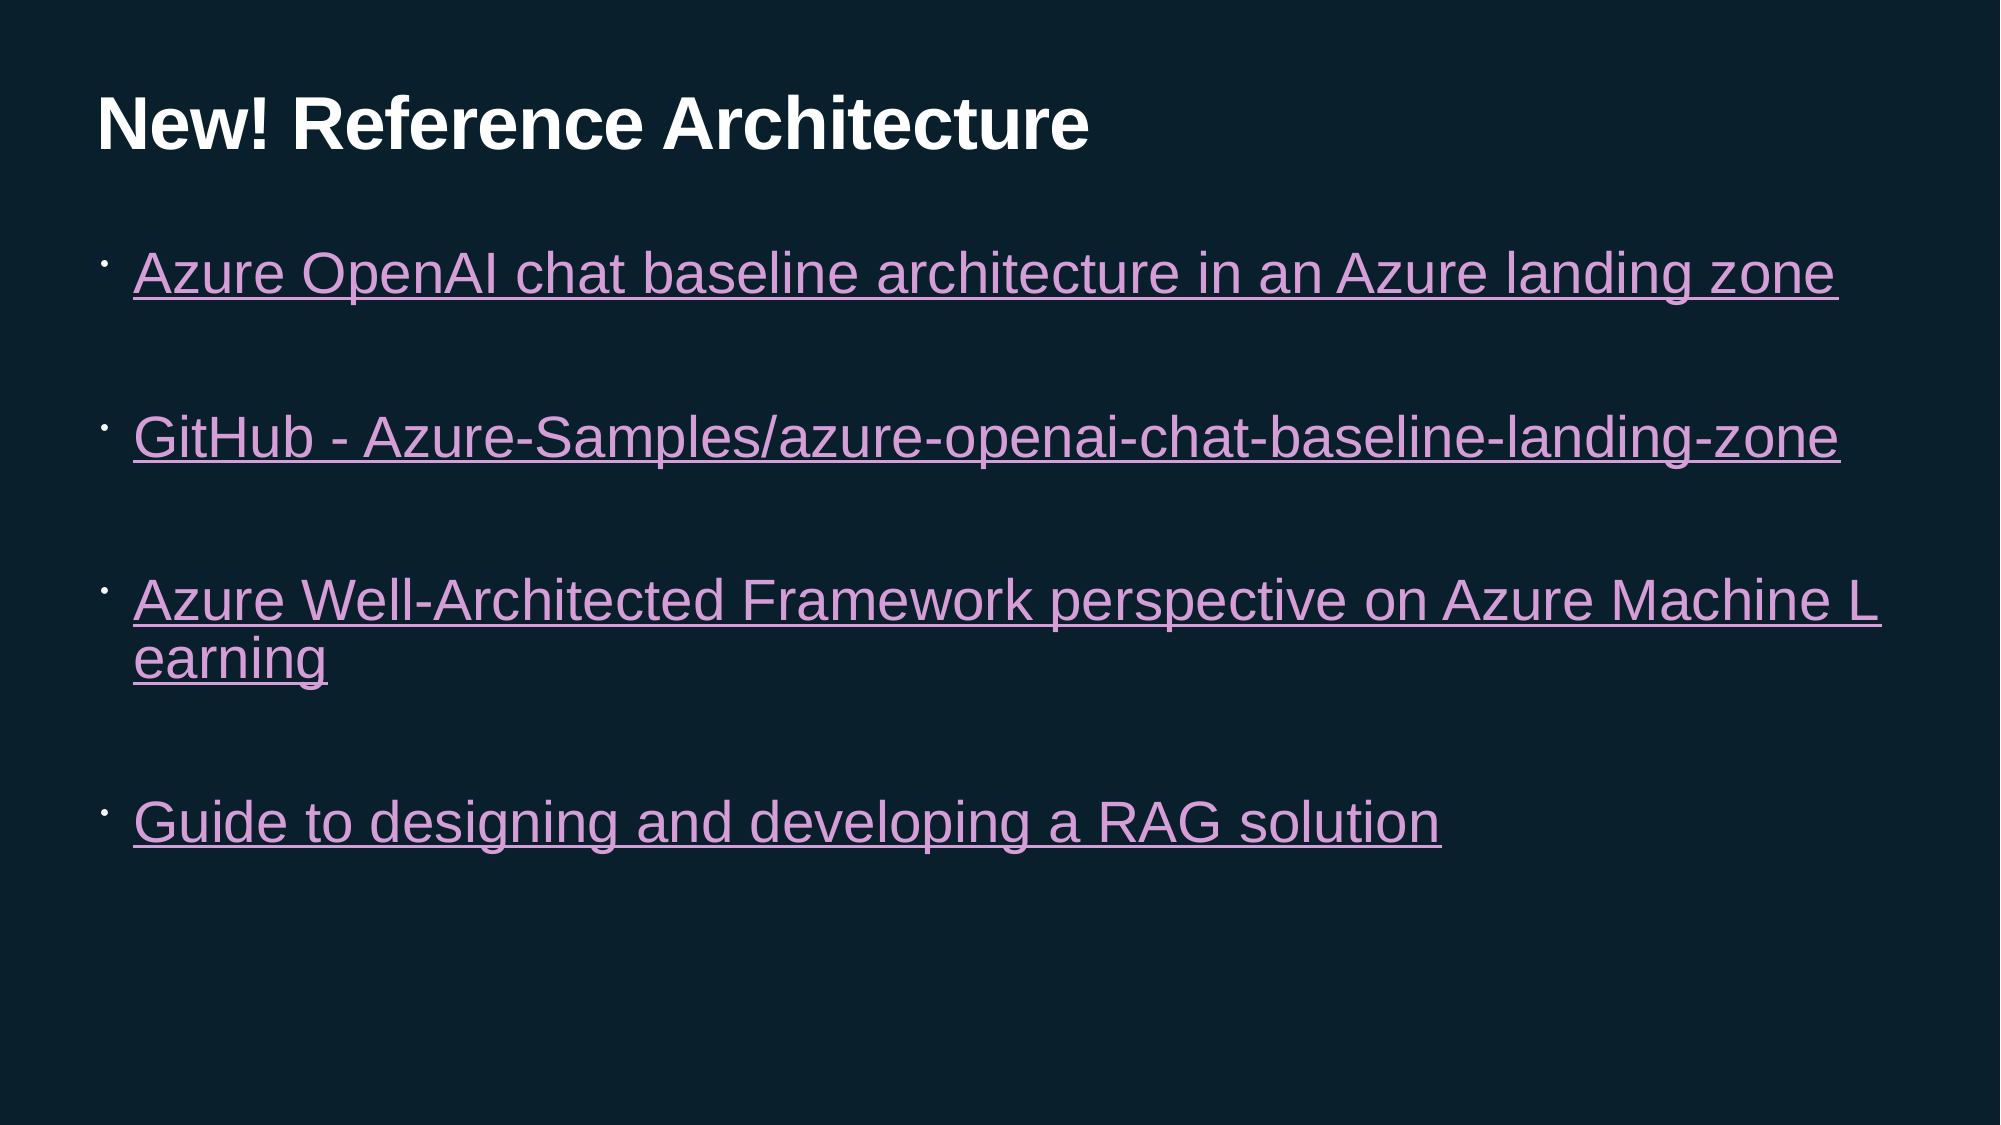

# New! Reference Architecture
Azure OpenAI chat baseline architecture in an Azure landing zone

GitHub - Azure-Samples/azure-openai-chat-baseline-landing-zone

Azure Well-Architected Framework perspective on Azure Machine Learning

Guide to designing and developing a RAG solution